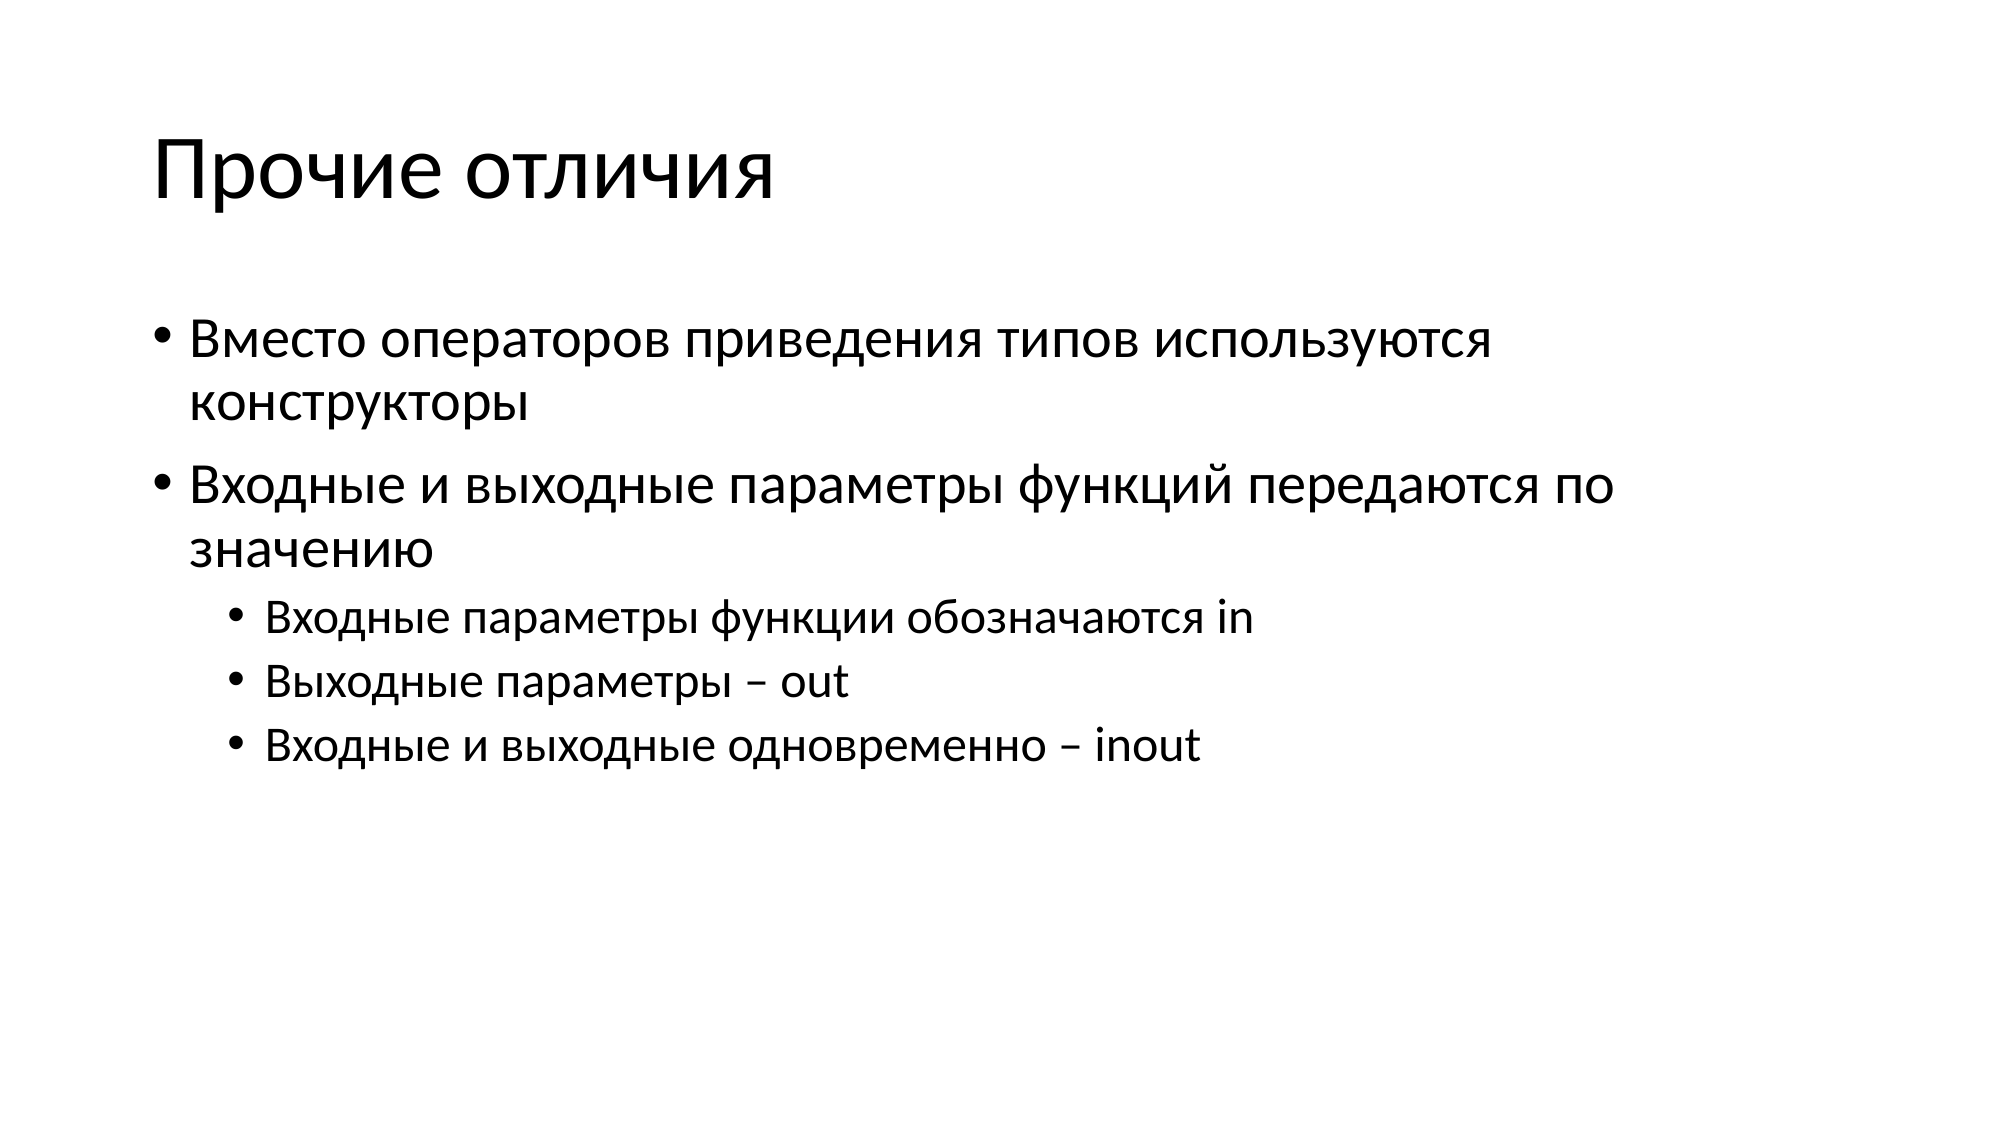

# Прочие отличия
Вместо операторов приведения типов используются конструкторы
Входные и выходные параметры функций передаются по значению
Входные параметры функции обозначаются in
Выходные параметры – out
Входные и выходные одновременно – inout